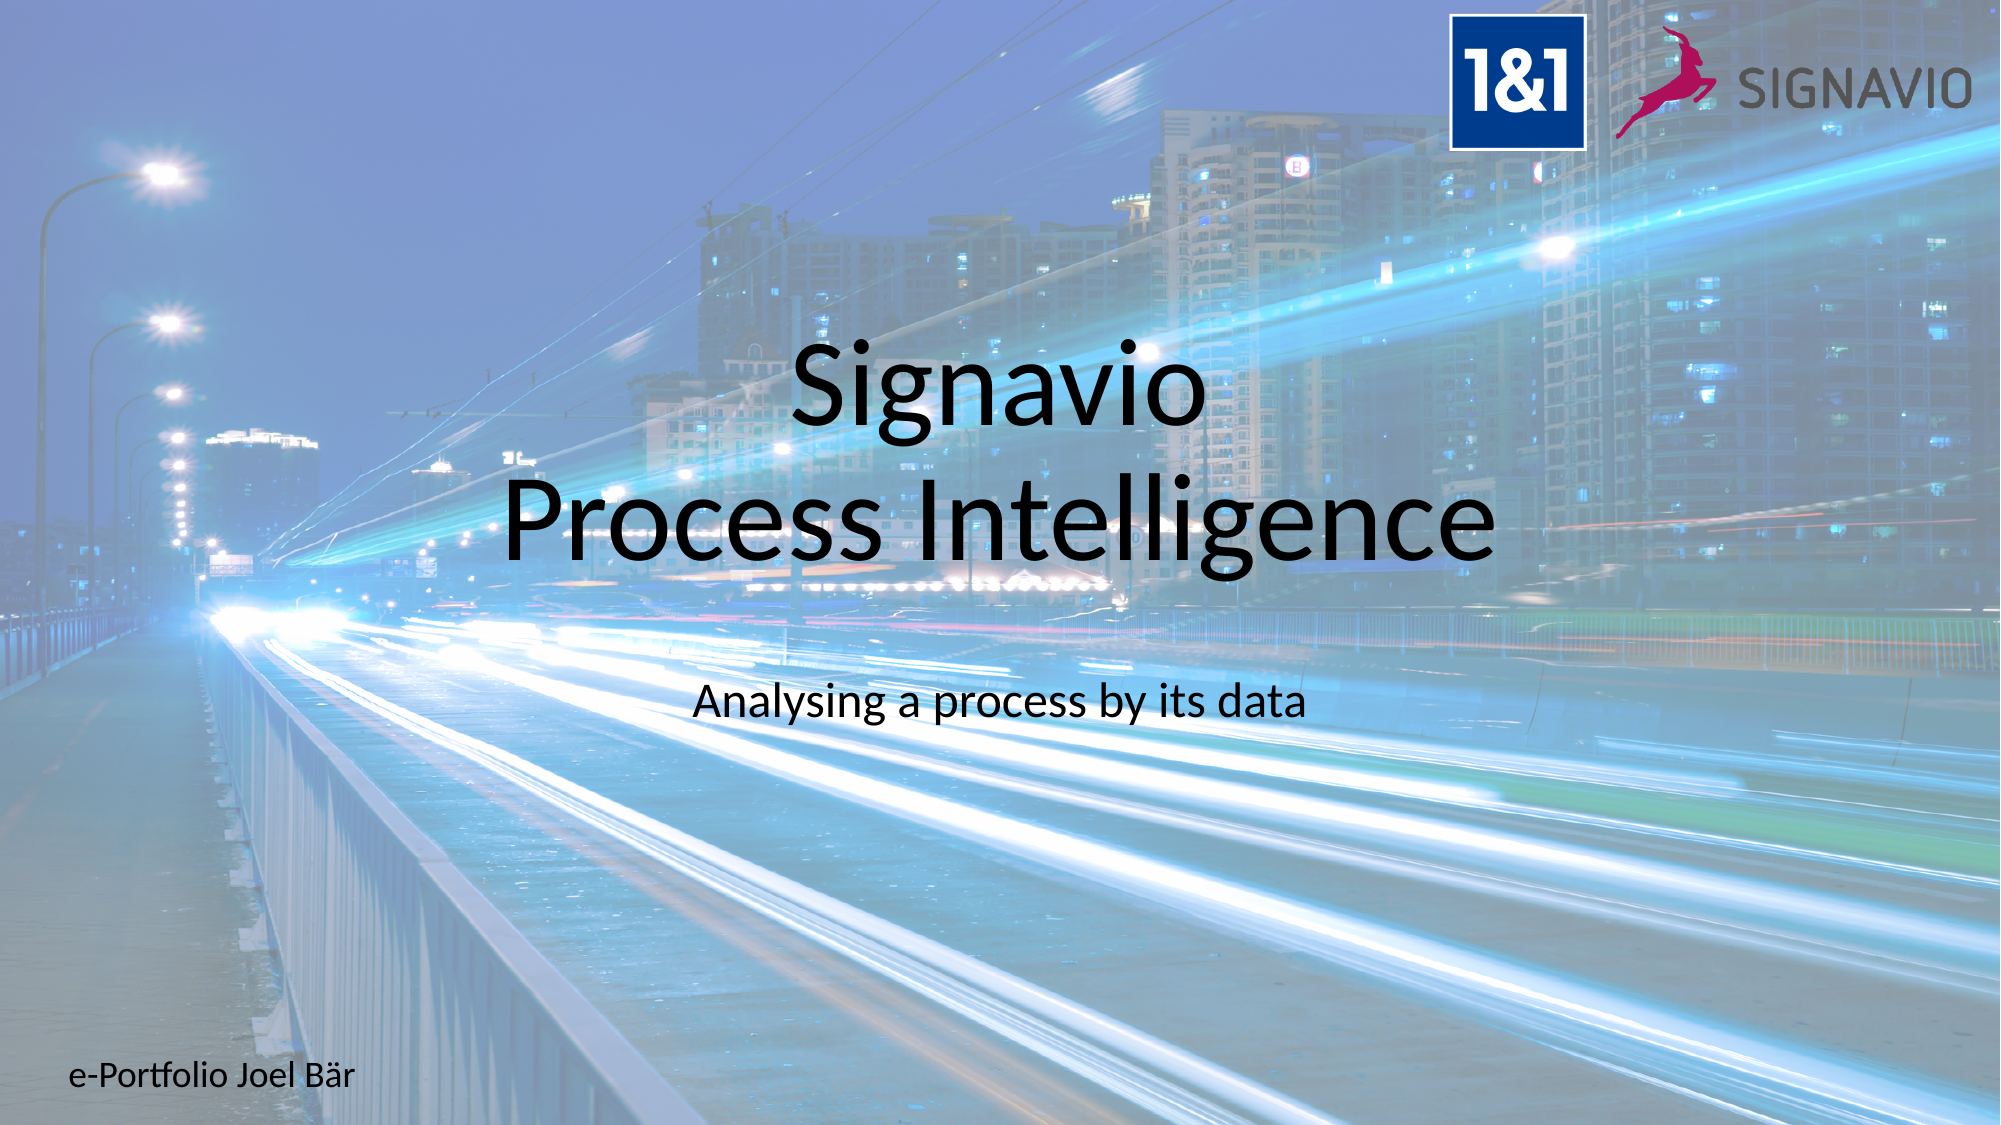

# Signavio Process Intelligence
Analysing a process by its data
e-Portfolio Joel Bär